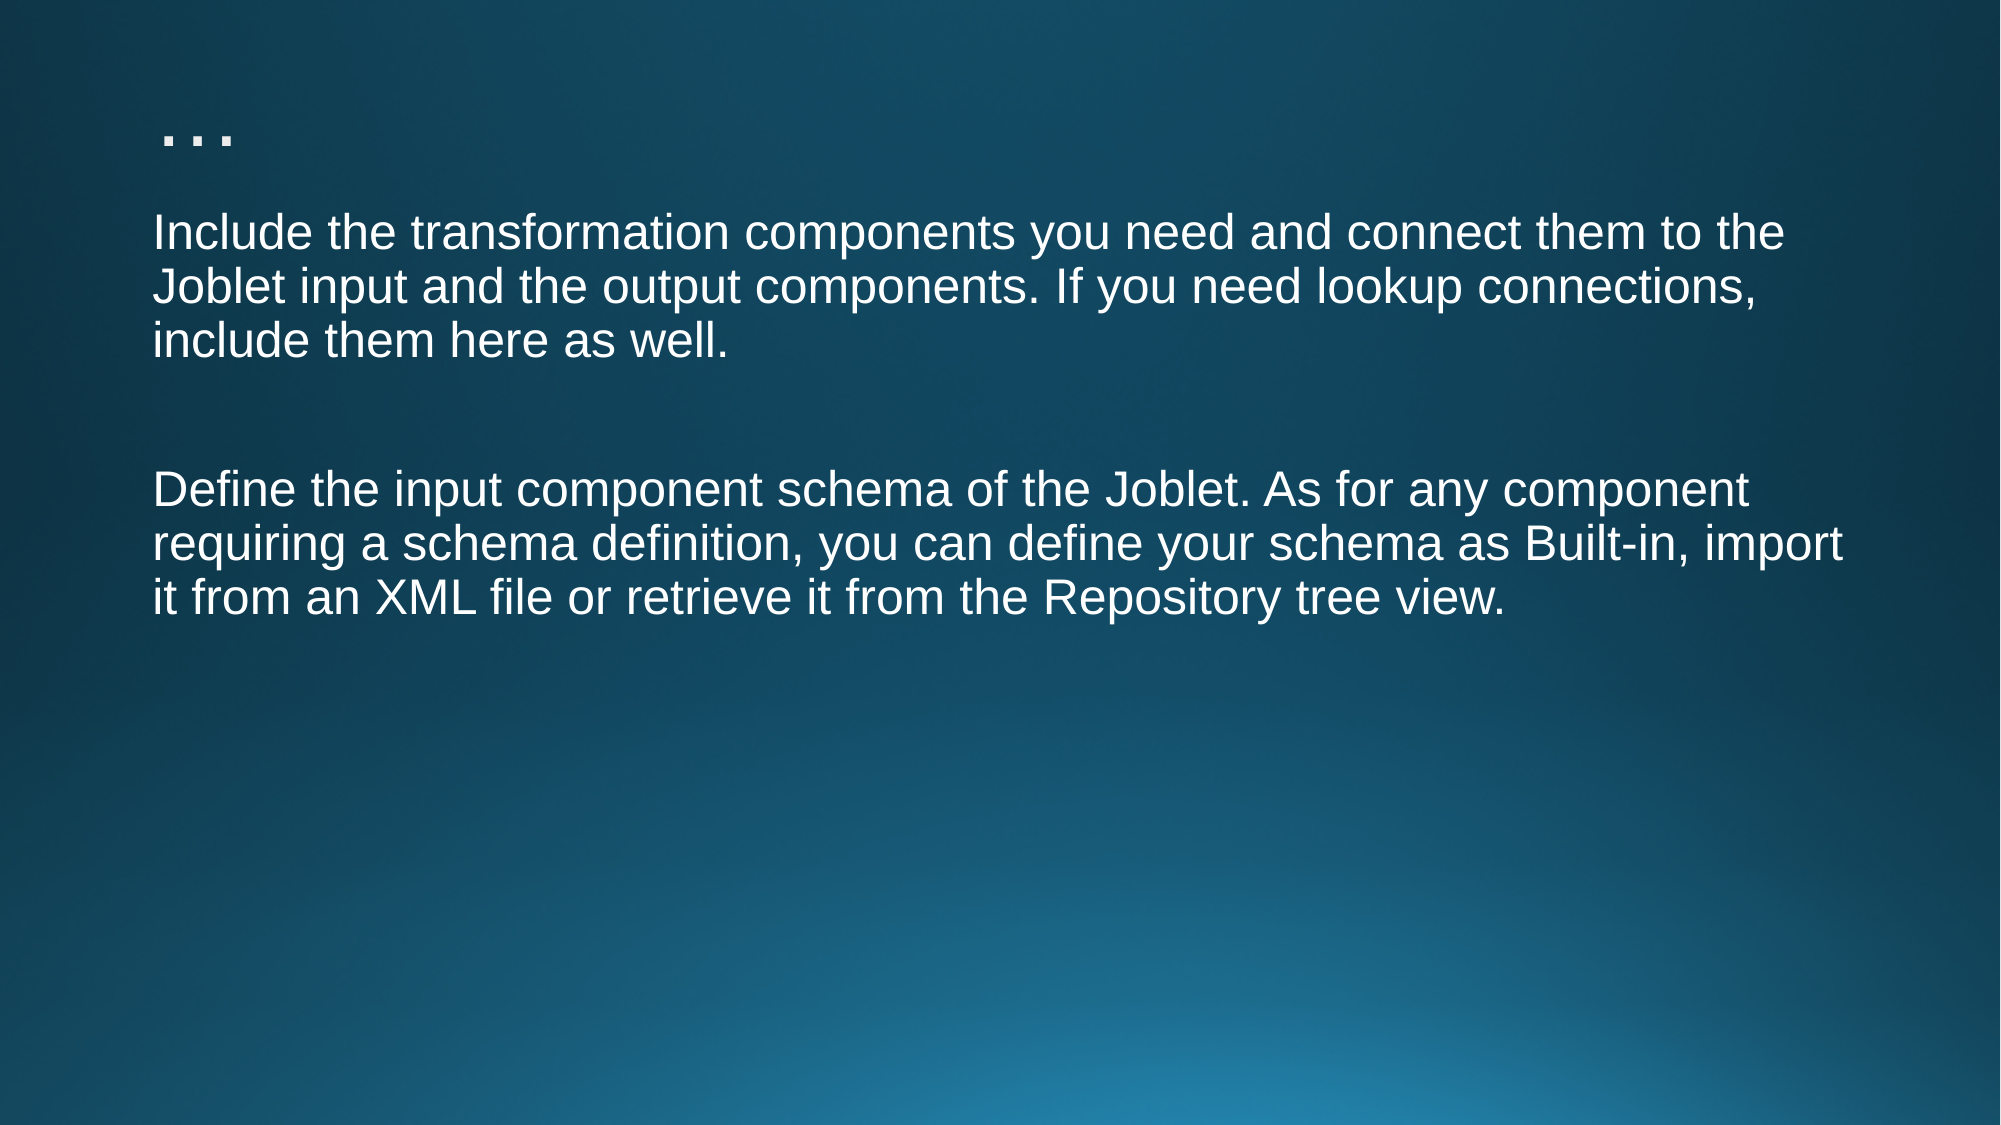

…
Include the transformation components you need and connect them to the Joblet input and the output components. If you need lookup connections, include them here as well.

Define the input component schema of the Joblet. As for any component requiring a schema definition, you can define your schema as Built-in, import it from an XML file or retrieve it from the Repository tree view.